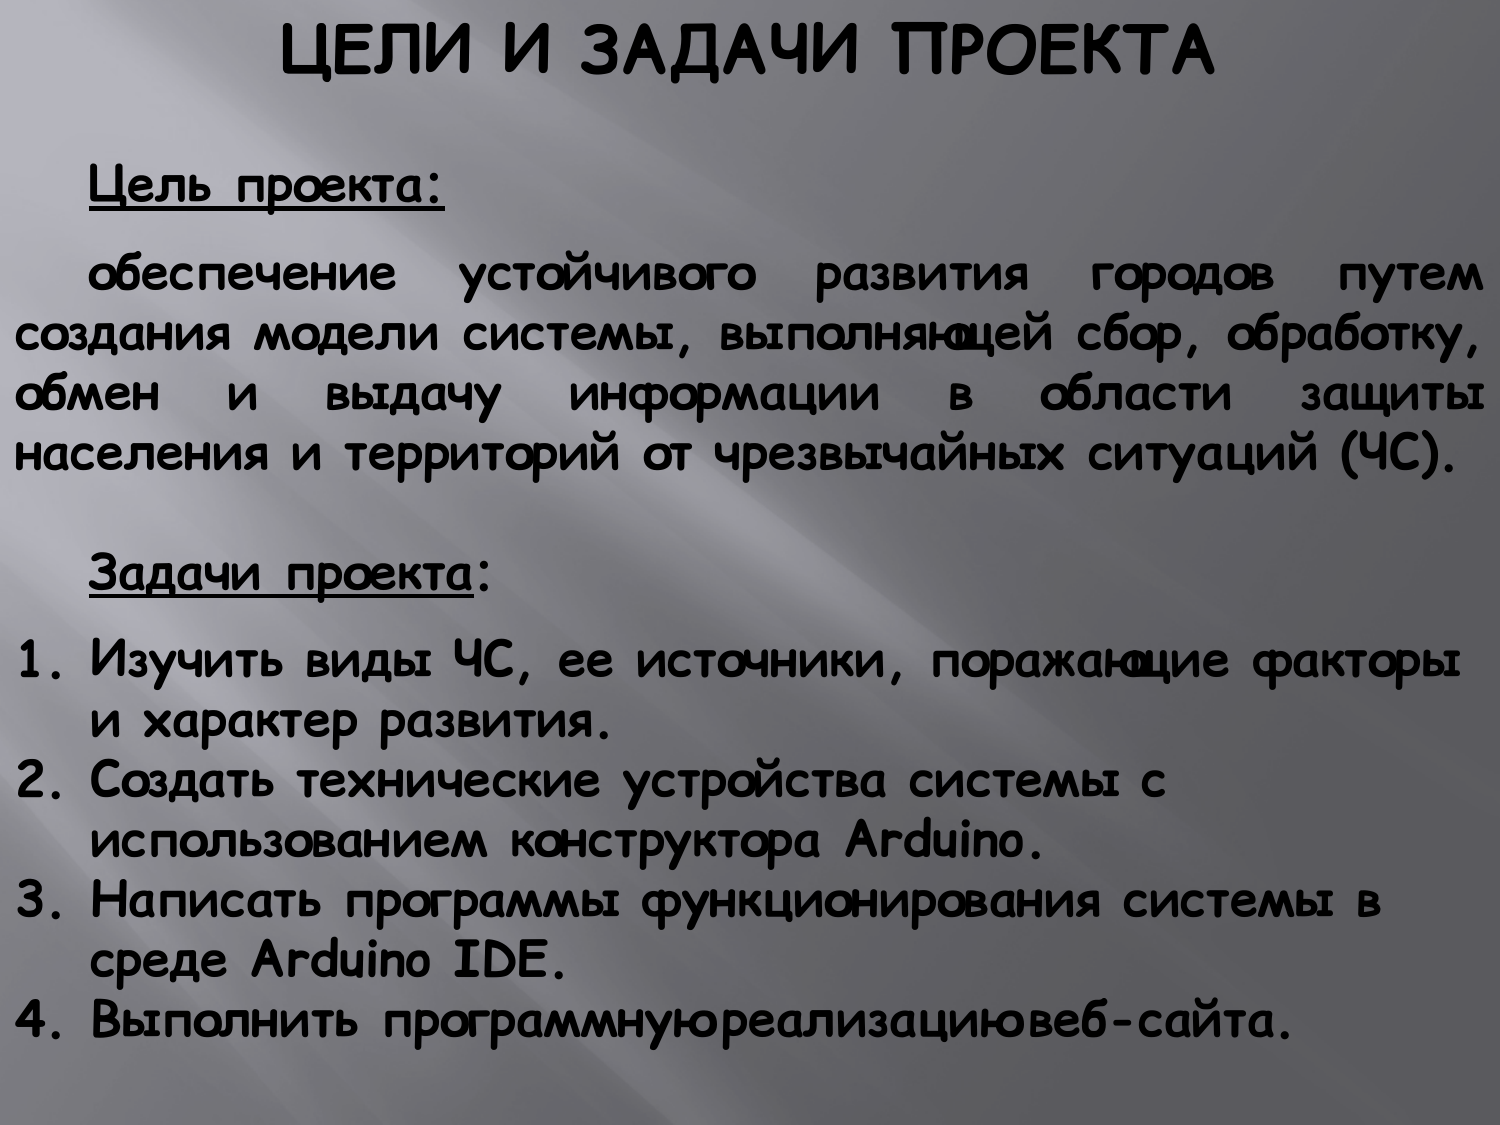

ЦЕЛИ И ЗАДАЧИ ПРОЕКТА
Цель проекта:

обеспечение устойчивого развития городов путем создания модели системы, выполняющей сбор, обработку, обмен и выдачу информации в области защиты населения и территорий от чрезвычайных ситуаций (ЧС).

Задачи проекта:

Изучить виды ЧС, ее источники, поражающие факторы и характер развития.
Создать технические устройства системы с использованием конструктора Arduino.
Написать программы функционирования системы в среде Arduino IDE.
Выполнить программную реализацию веб-сайта.